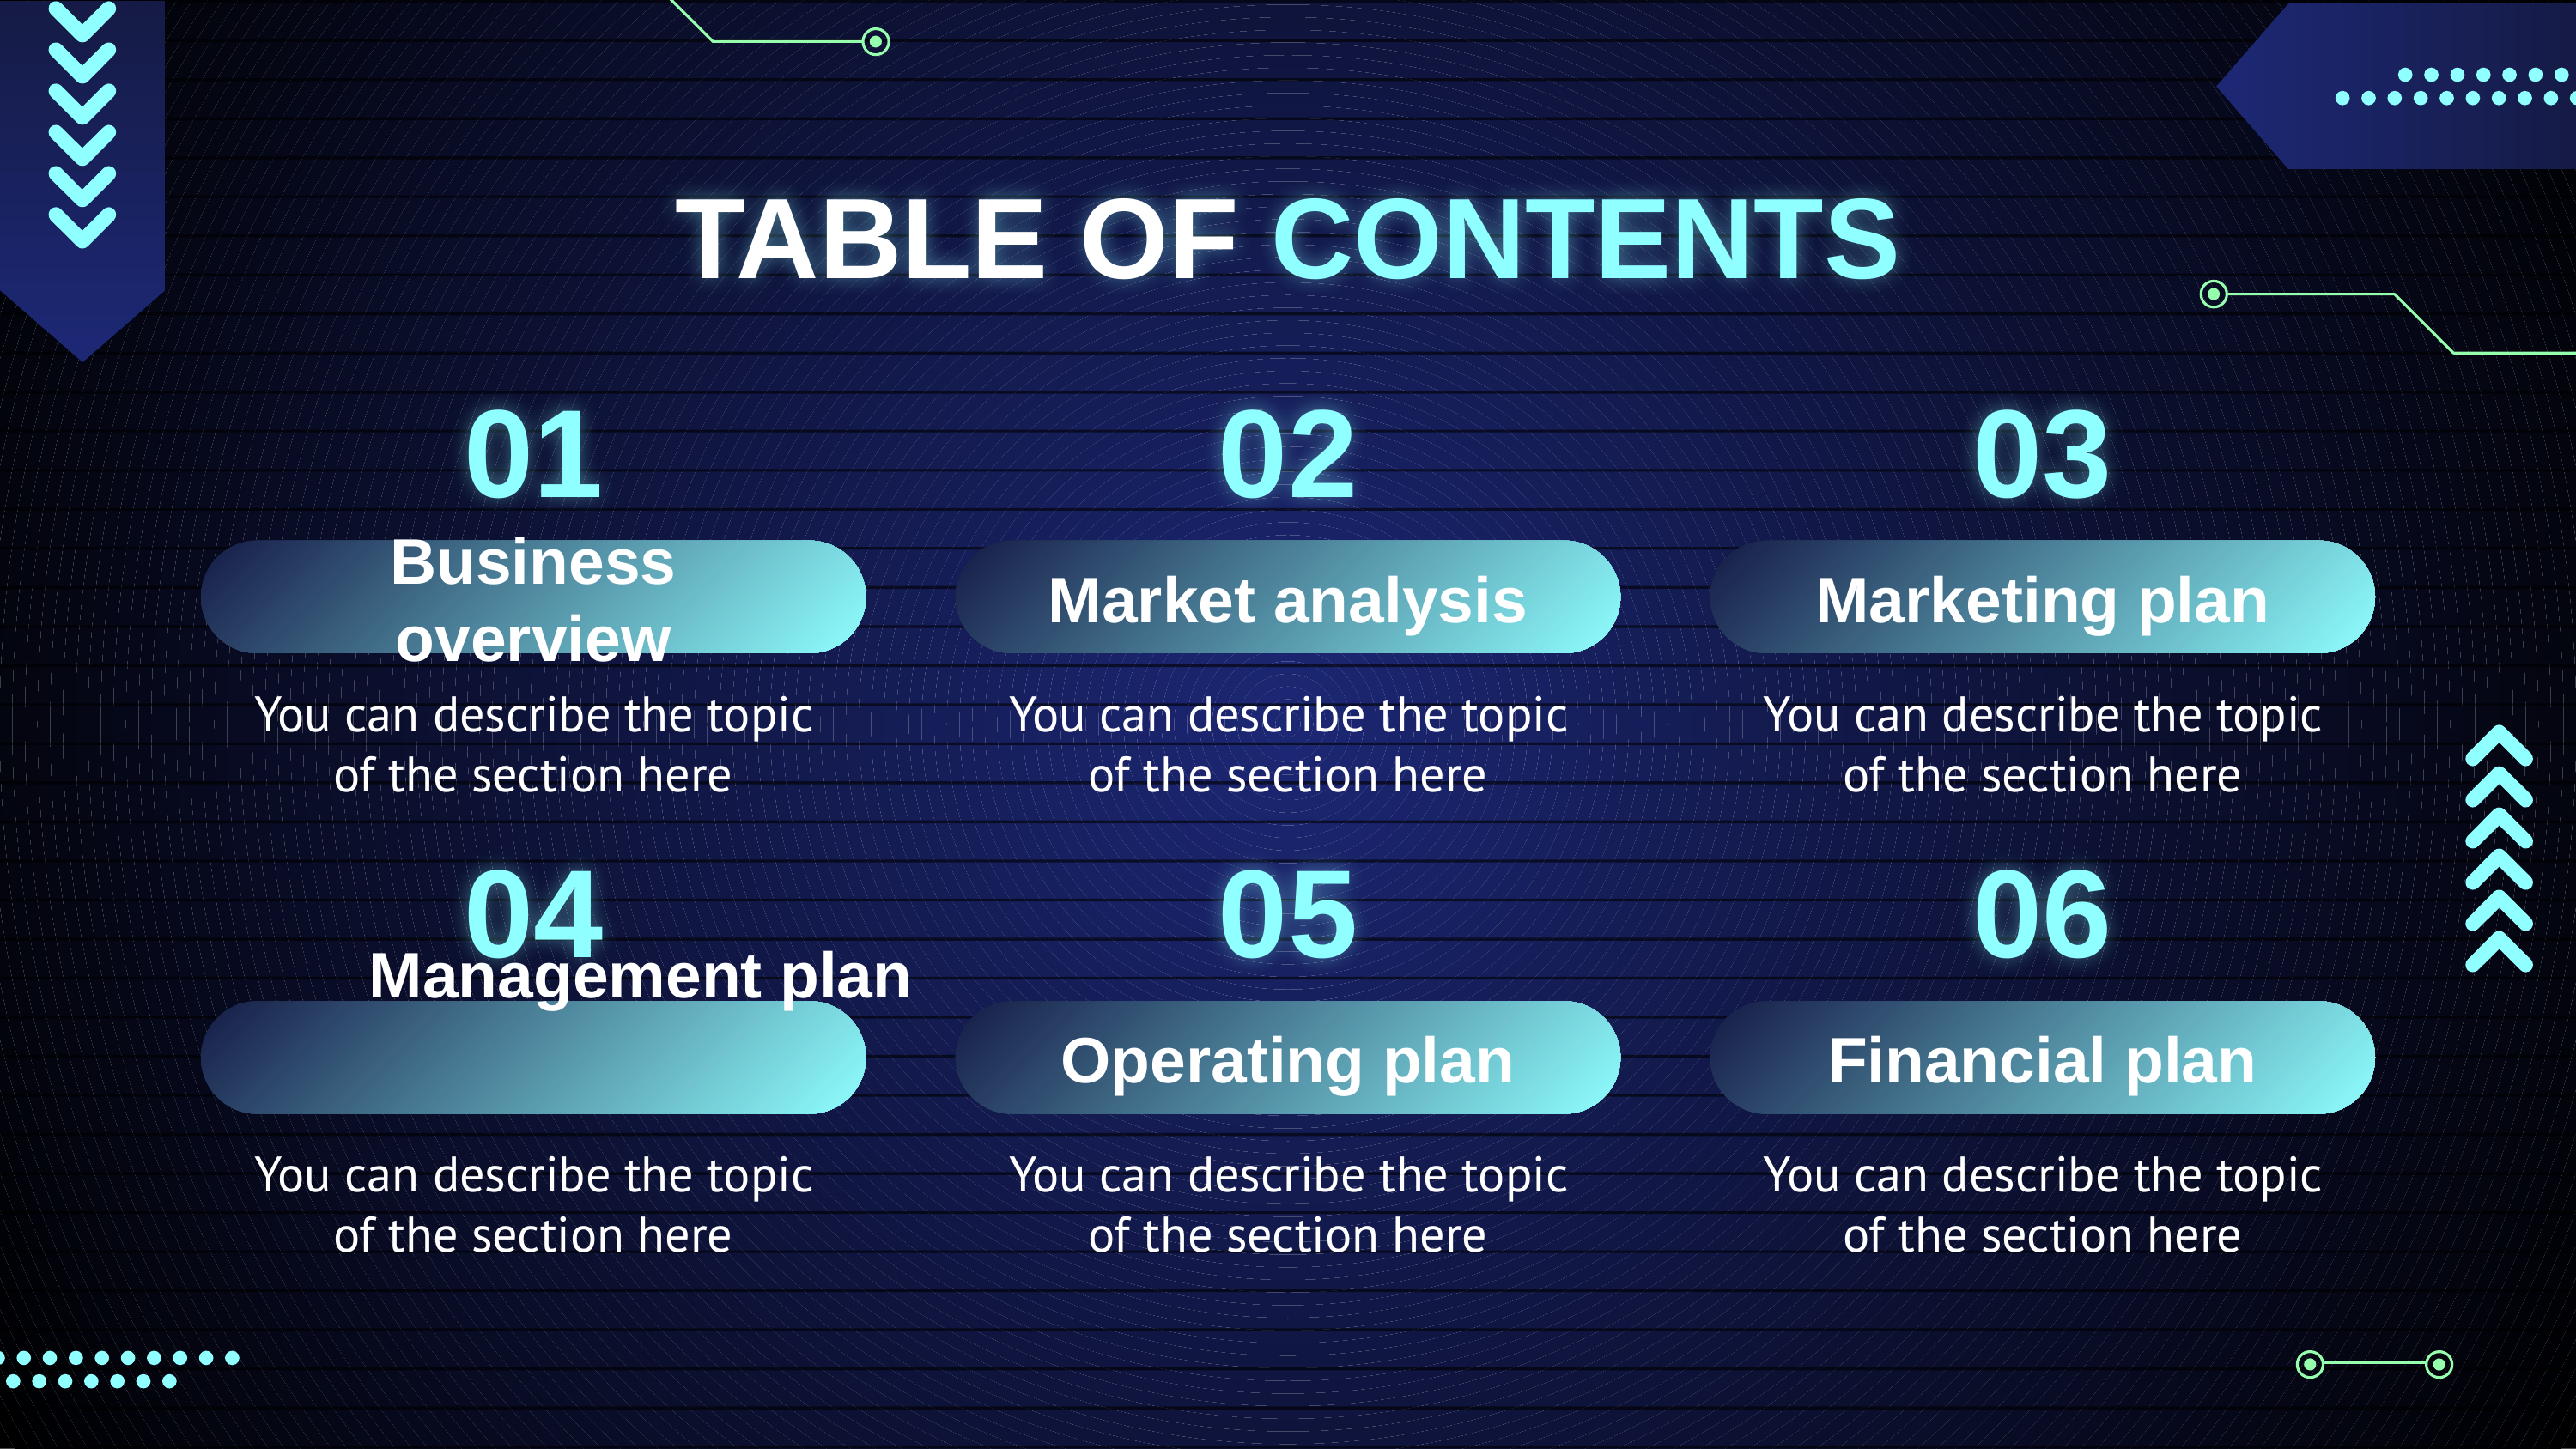

# TABLE OF CONTENTS

01
02
03

Business overview
Market analysis
Marketing plan
You can describe the topic of the section here
You can describe the topic of the section here
You can describe the topic of the section here
04
05
06
Management plan

Operating plan
Financial plan
You can describe the topic of the section here
You can describe the topic of the section here
You can describe the topic of the section here